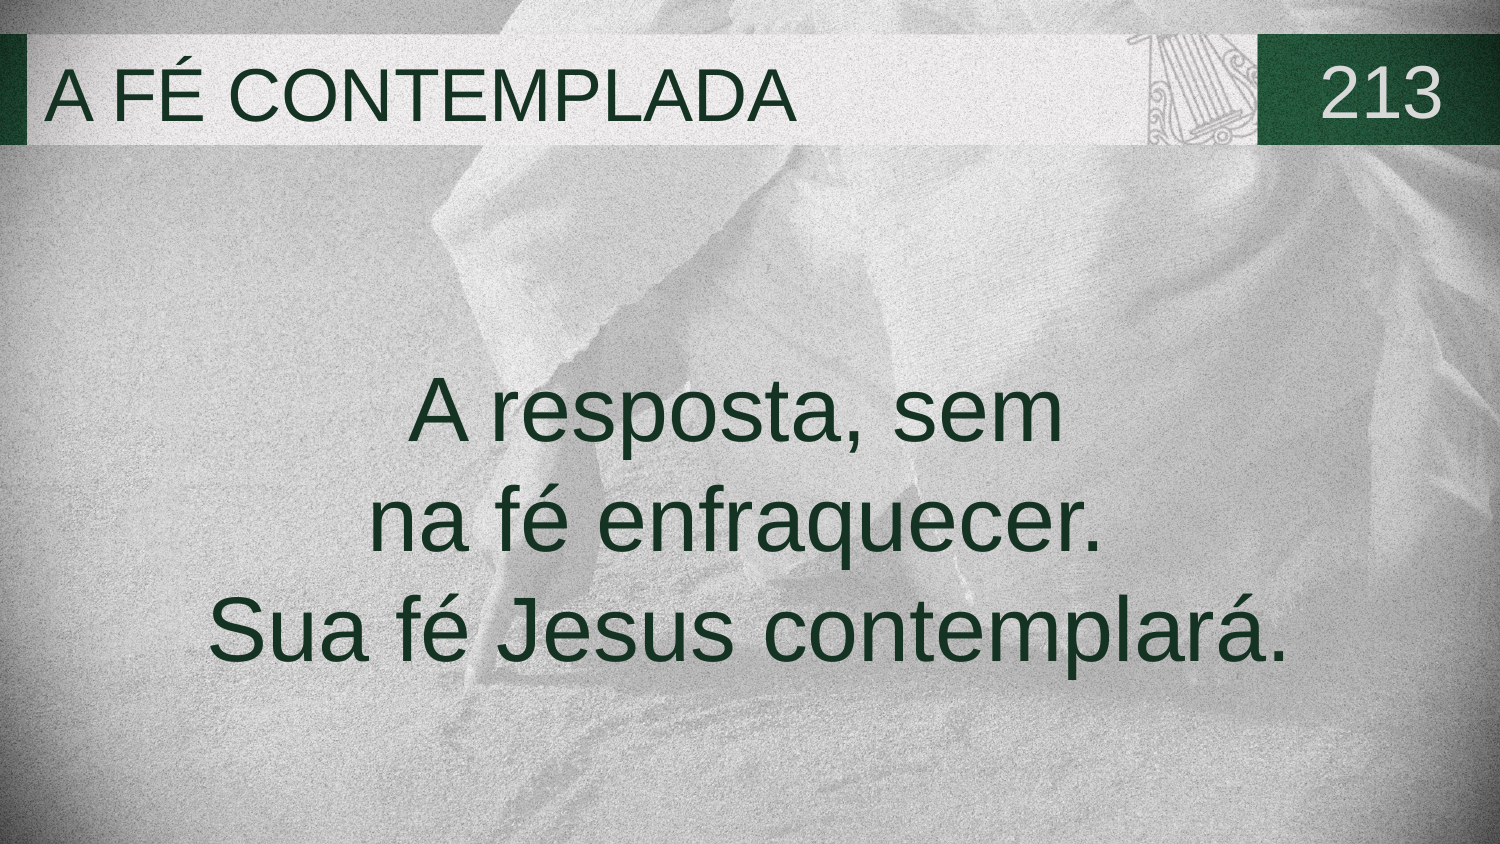

# A FÉ CONTEMPLADA
213
A resposta, sem
na fé enfraquecer.
Sua fé Jesus contemplará.